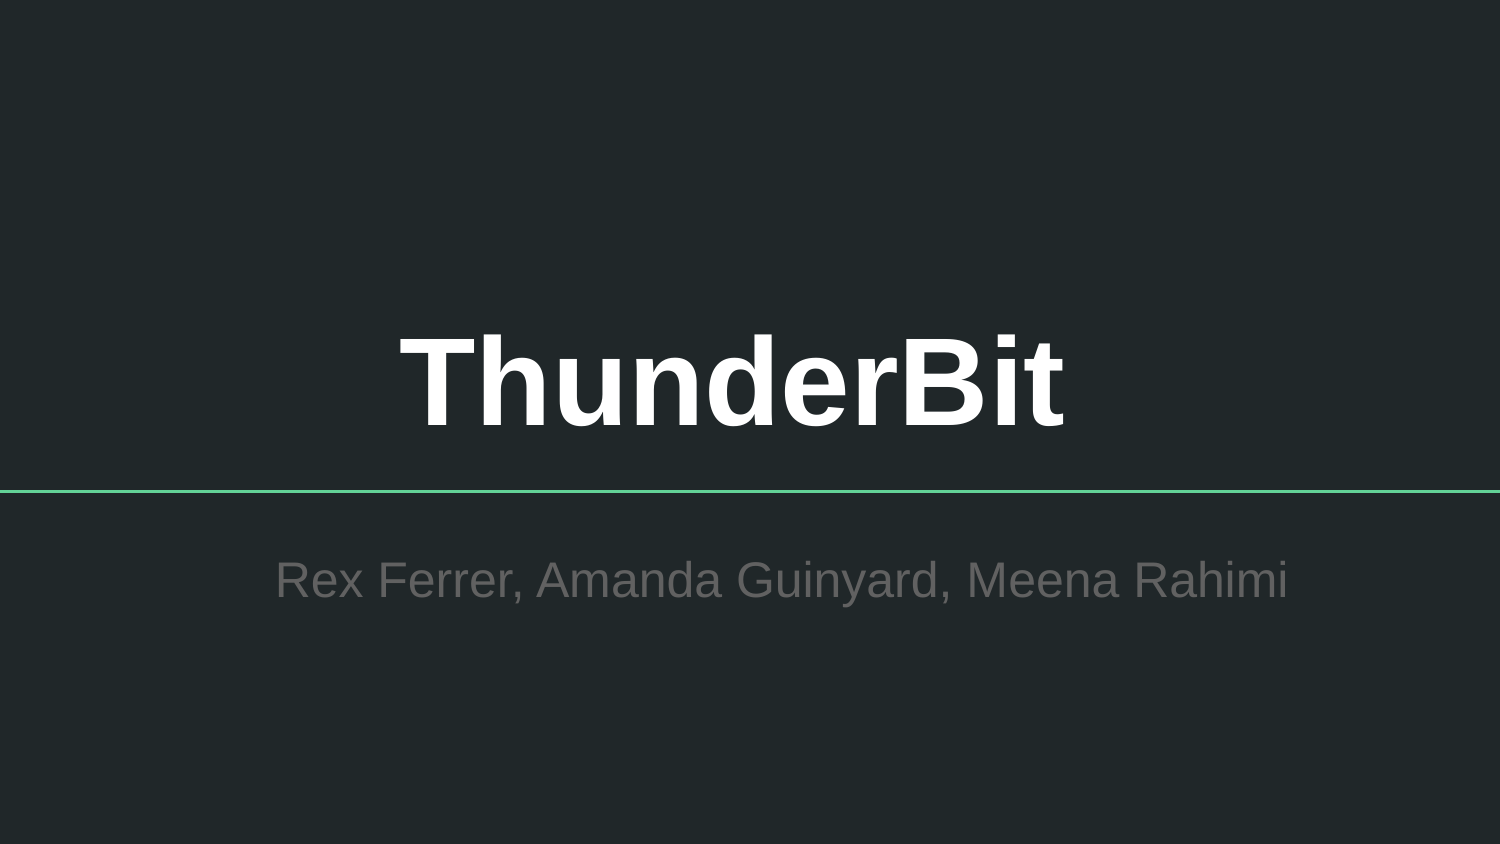

# ThunderBit
Rex Ferrer, Amanda Guinyard, Meena Rahimi